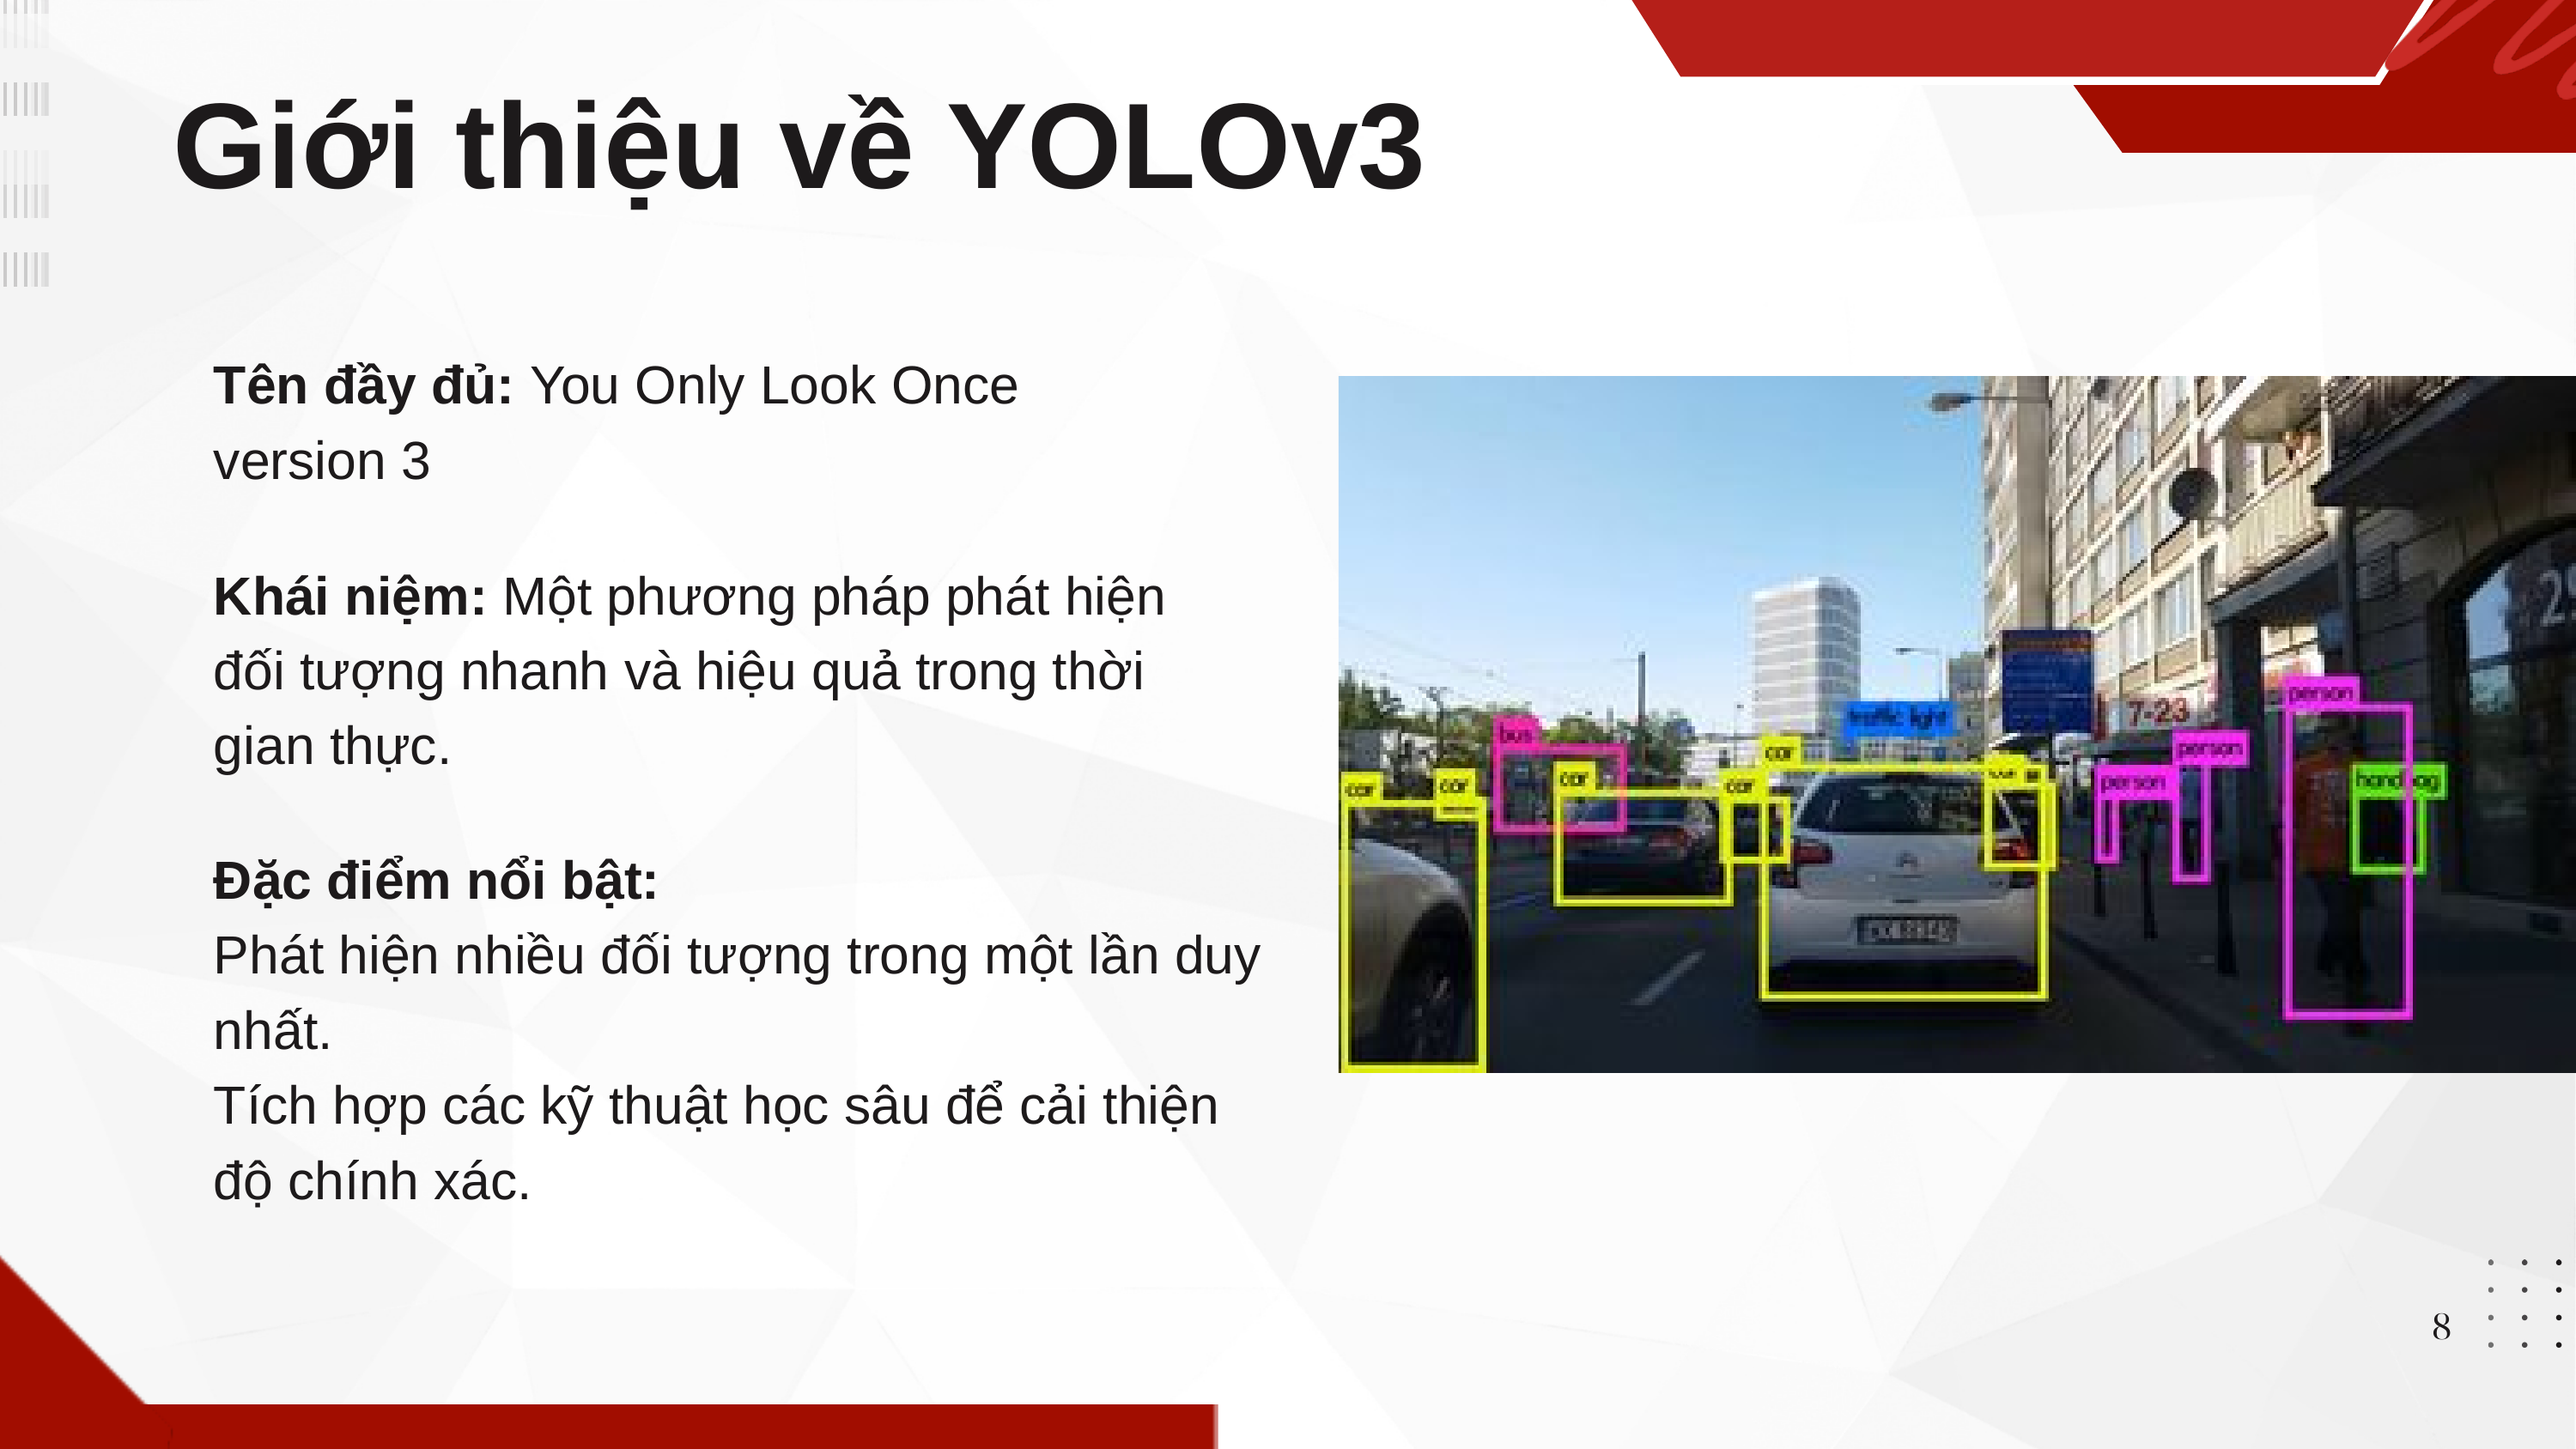

Giới thiệu về YOLOv3

Tên đầy đủ: You Only Look Once version 3

Khái niệm: Một phương pháp phát hiện đối tượng nhanh và hiệu quả trong thời gian thực.
Đặc điểm nổi bật:
Phát hiện nhiều đối tượng trong một lần duy nhất.
Tích hợp các kỹ thuật học sâu để cải thiện độ chính xác.

8